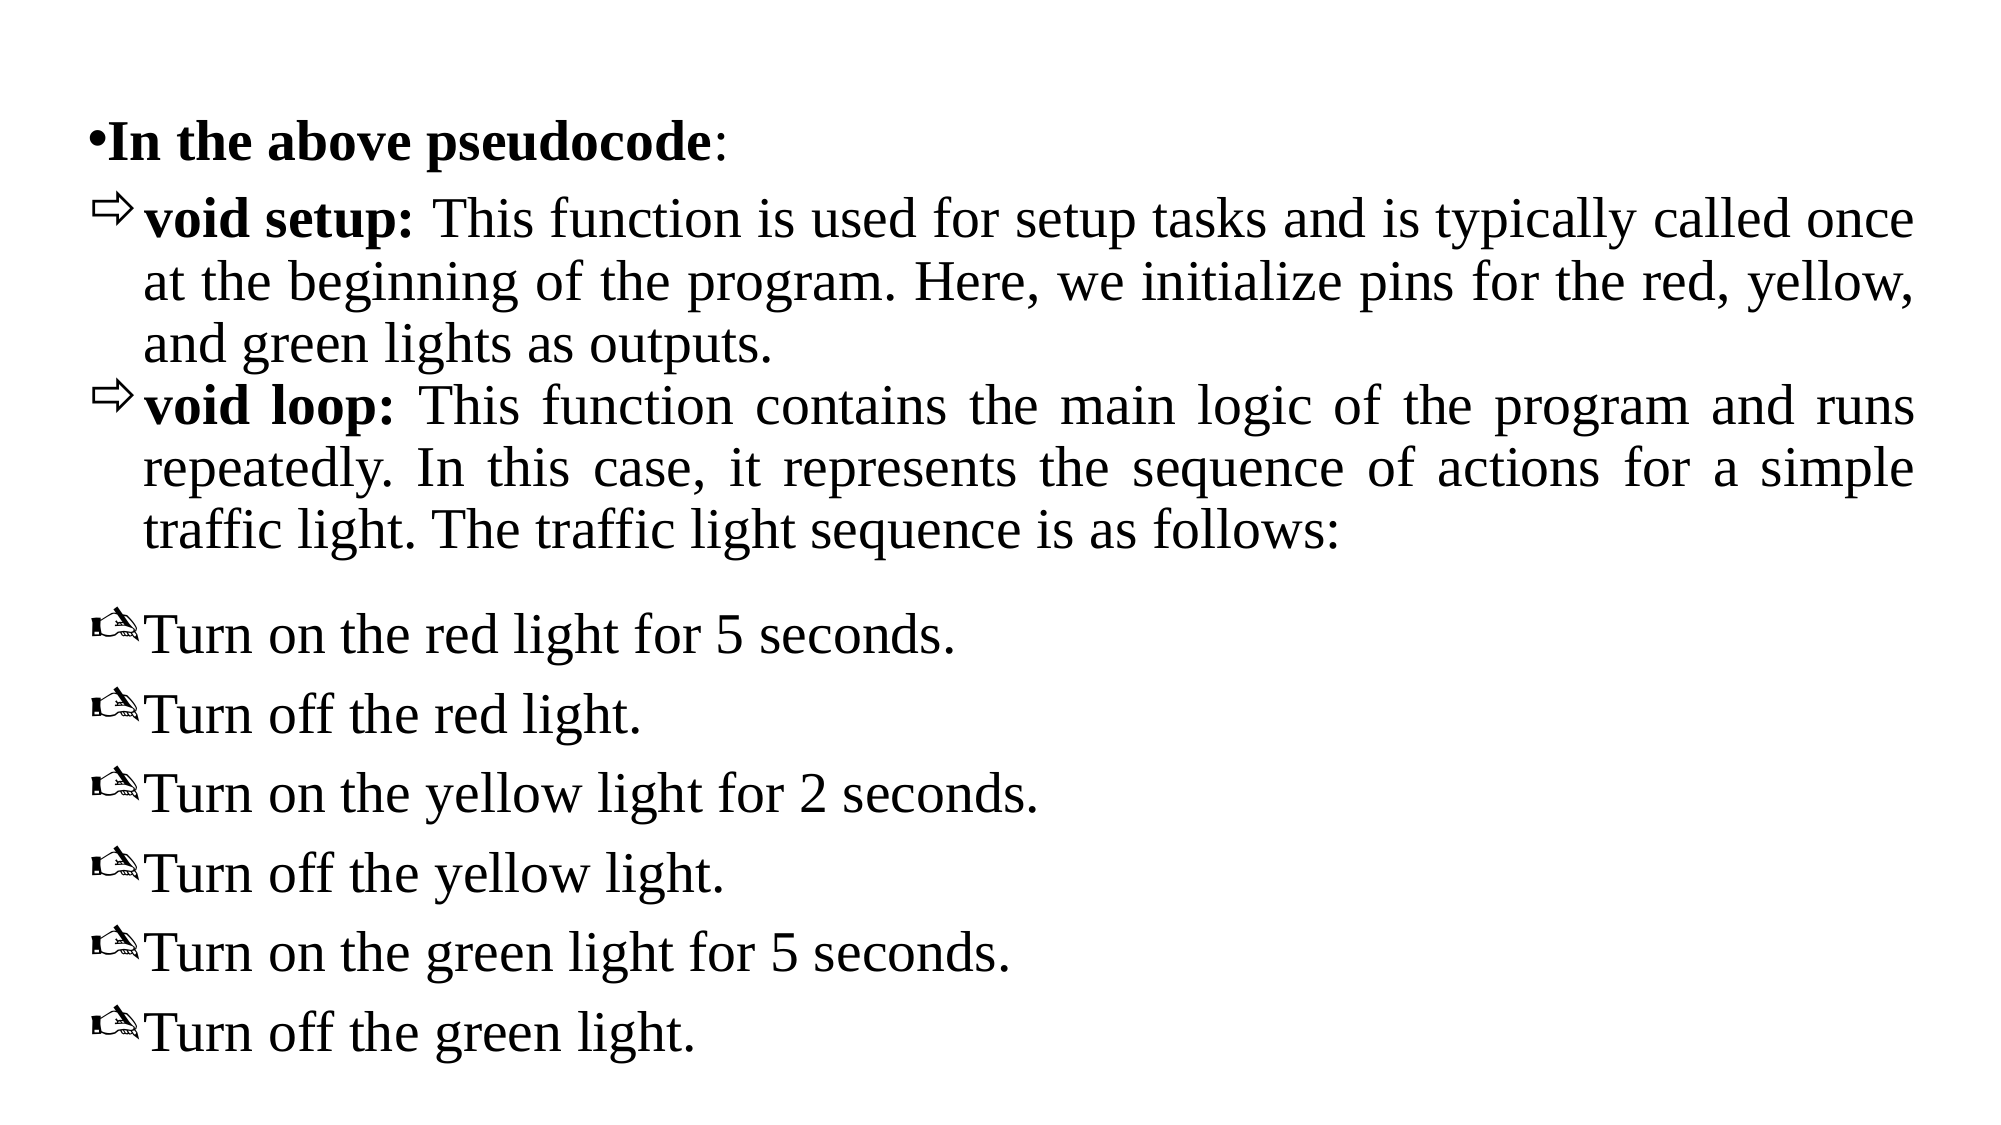

In the above pseudocode:
void setup: This function is used for setup tasks and is typically called once at the beginning of the program. Here, we initialize pins for the red, yellow, and green lights as outputs.
void loop: This function contains the main logic of the program and runs repeatedly. In this case, it represents the sequence of actions for a simple traffic light. The traffic light sequence is as follows:
Turn on the red light for 5 seconds.
Turn off the red light.
Turn on the yellow light for 2 seconds.
Turn off the yellow light.
Turn on the green light for 5 seconds.
Turn off the green light.